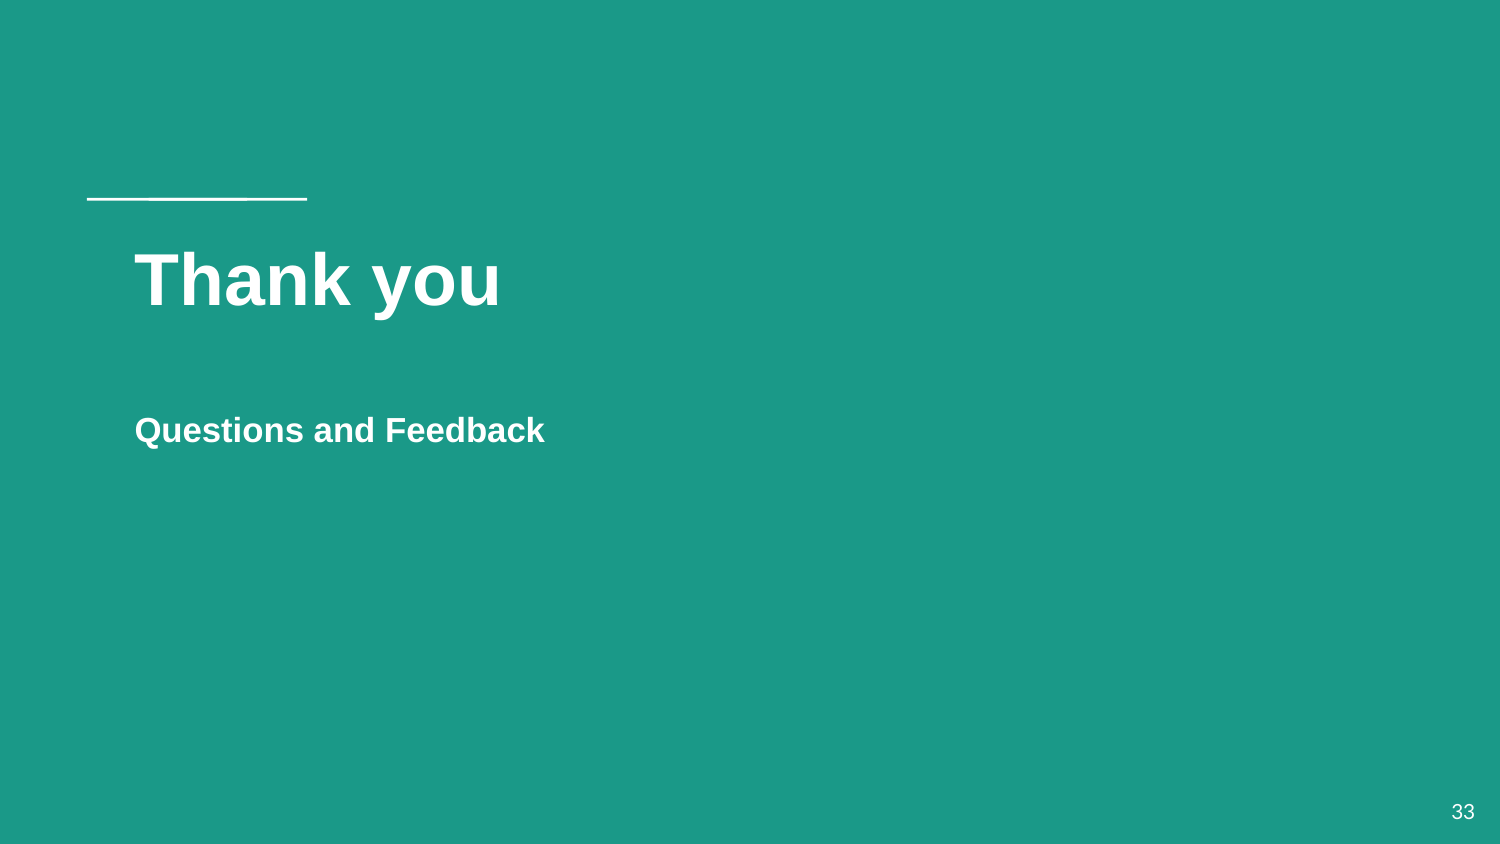

# Thank you

Questions and Feedback
33